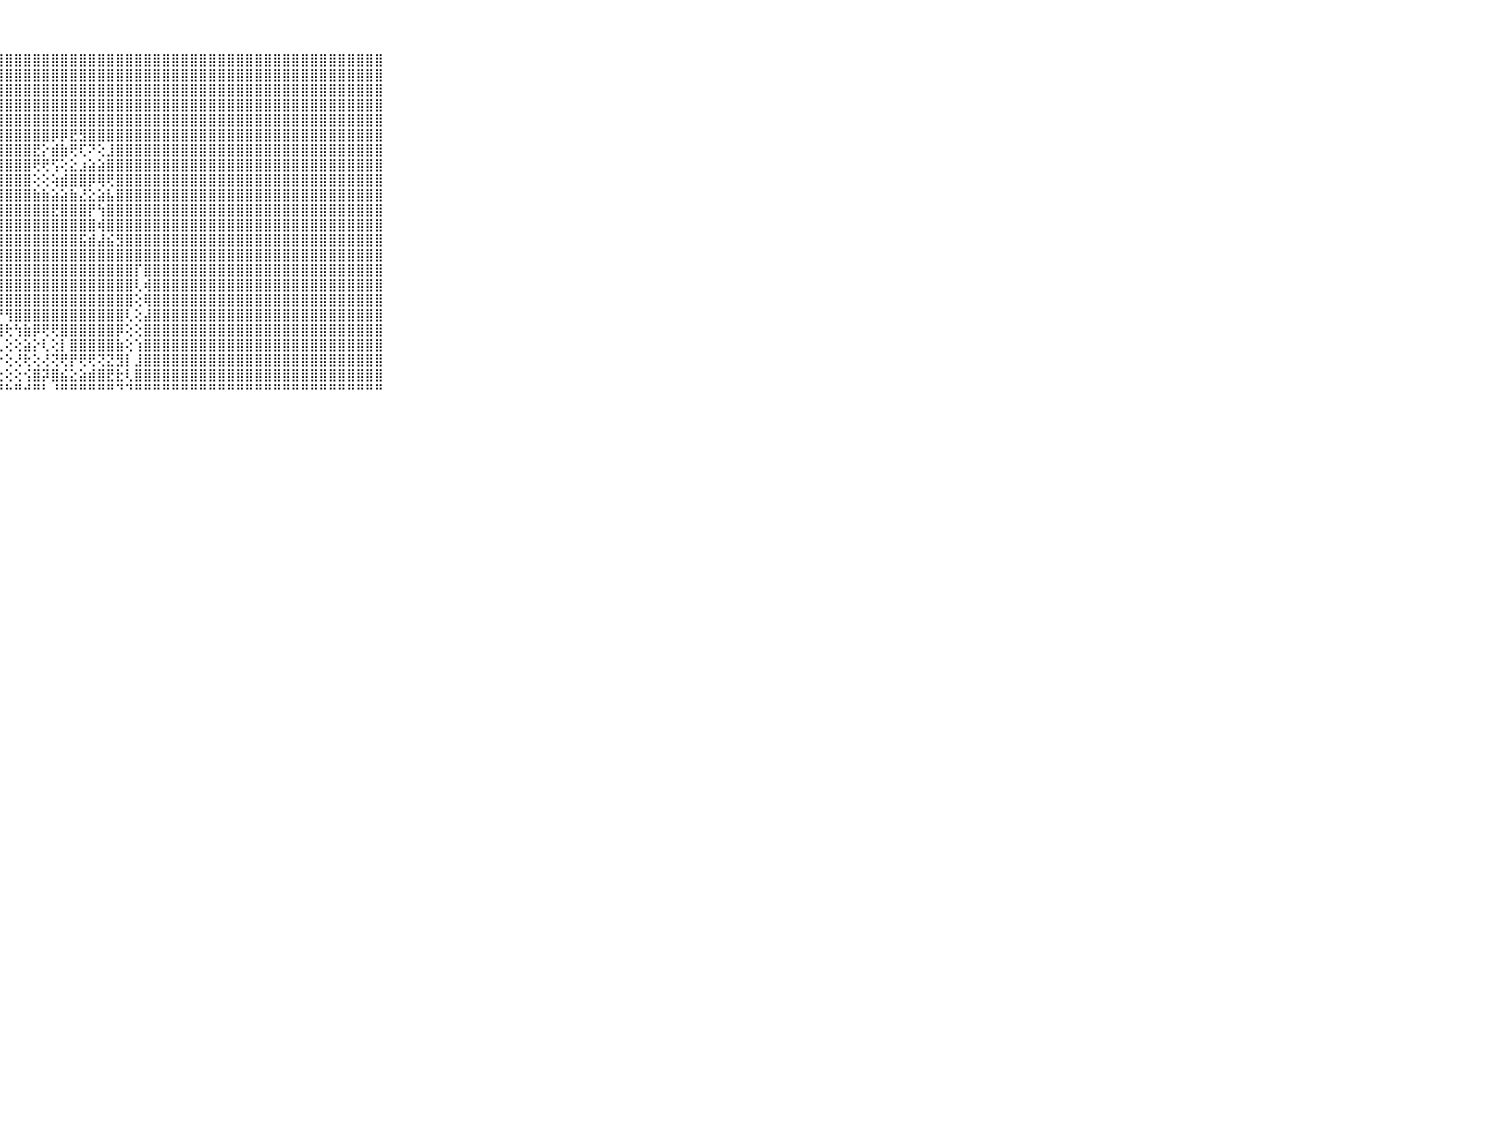

⠀⠀⠀⠀⠀⠀⠀⠀⠀⠀⠀⣿⣿⣿⣿⣿⣿⣿⣿⣿⣿⣿⣿⣿⣿⣿⣿⣿⣿⣿⣿⣿⣿⣿⣿⣿⣿⣿⣿⣿⣿⣿⣿⣿⣿⣿⣿⣿⣿⣿⣿⣿⣿⣿⣿⣿⣿⣿⣿⣿⣿⣿⣿⣿⣿⣿⣿⣿⣿⠀⠀⠀⠀⠀⠀⠀⠀⠀⠀⠀⠀
⠀⠀⠀⠀⠀⠀⠀⠀⠀⠀⠀⣿⣿⣿⣿⣿⣿⣿⣿⣿⣿⣿⣿⣿⣿⣿⣿⣿⣿⣿⣿⣿⣿⣿⣿⣿⣿⣿⣿⣿⣿⣿⣿⣿⣿⣿⣿⣿⣿⣿⣿⣿⣿⣿⣿⣿⣿⣿⣿⣿⣿⣿⣿⣿⣿⣿⣿⣿⣿⠀⠀⠀⠀⠀⠀⠀⠀⠀⠀⠀⠀
⠀⠀⠀⠀⠀⠀⠀⠀⠀⠀⠀⣿⣿⣿⣿⣿⣿⣿⣿⣿⣿⣿⣿⣿⣿⣿⣿⣿⣿⣿⣿⣿⣿⣿⣿⣿⣿⣿⣿⣿⣿⣿⣿⣿⣿⣿⣿⣿⣿⣿⣿⣿⣿⣿⣿⣿⣿⣿⣿⣿⣿⣿⣿⣿⣿⣿⣿⣿⣿⠀⠀⠀⠀⠀⠀⠀⠀⠀⠀⠀⠀
⠀⠀⠀⠀⠀⠀⠀⠀⠀⠀⠀⣿⣿⣿⣿⣿⣿⣿⣿⣿⣿⣿⣿⣿⣿⣿⣿⣿⣿⣿⣿⣿⣿⣿⣿⣿⣿⣿⣿⣿⣿⣿⣿⣿⣿⣿⣿⣿⣿⣿⣿⣿⣿⣿⣿⣿⣿⣿⣿⣿⣿⣿⣿⣿⣿⣿⣿⣿⣿⠀⠀⠀⠀⠀⠀⠀⠀⠀⠀⠀⠀
⠀⠀⠀⠀⠀⠀⠀⠀⠀⠀⠀⣿⣿⣿⣿⣿⣿⣿⣿⣿⣿⣿⣿⣿⣿⣿⣿⣿⣿⣿⣿⣿⣿⣿⣿⣿⣿⣿⣿⣿⣿⣿⣿⣿⣿⣿⣿⣿⣿⣿⣿⣿⣿⣿⣿⣿⣿⣿⣿⣿⣿⣿⣿⣿⣿⣿⣿⣿⣿⠀⠀⠀⠀⠀⠀⠀⠀⠀⠀⠀⠀
⠀⠀⠀⠀⠀⠀⠀⠀⠀⠀⠀⣿⣿⣿⣿⣿⣿⣿⣿⣿⣿⣿⣿⣿⣿⣿⣿⣿⣿⣿⣿⣿⣿⡿⡿⣟⣻⣿⣿⣿⣿⣿⣿⣿⣿⣿⣿⣿⣿⣿⣿⣿⣿⣿⣿⣿⣿⣿⣿⣿⣿⣿⣿⣿⣿⣿⣿⣿⣿⠀⠀⠀⠀⠀⠀⠀⠀⠀⠀⠀⠀
⠀⠀⠀⠀⠀⠀⠀⠀⠀⠀⠀⣿⣿⣿⣿⣿⣿⣿⣿⣿⣿⣿⣿⣿⣿⣿⣿⣿⣿⣿⣿⣟⡕⣾⣷⢟⢏⠝⢕⣸⣿⣿⣿⣿⣿⣿⣿⣿⣿⣿⣿⣿⣿⣿⣿⣿⣿⣿⣿⣿⣿⣿⣿⣿⣿⣿⣿⣿⣿⠀⠀⠀⠀⠀⠀⠀⠀⠀⠀⠀⠀
⠀⠀⠀⠀⠀⠀⠀⠀⠀⠀⠀⣿⣿⣿⣿⣿⣿⣿⣿⣿⣿⣿⣿⣿⣿⣿⣿⣿⣿⣿⣿⢟⢟⢫⢕⣕⣰⣵⣵⣿⣿⣿⣿⣿⣿⣿⣿⣿⣿⣿⣿⣿⣿⣿⣿⣿⣿⣿⣿⣿⣿⣿⣿⣿⣿⣿⣿⣿⣿⠀⠀⠀⠀⠀⠀⠀⠀⠀⠀⠀⠀
⠀⠀⠀⠀⠀⠀⠀⠀⠀⠀⠀⣿⣿⣿⣿⣿⣿⣿⣿⣿⣿⣿⣿⣿⣿⣿⣿⣿⣿⣿⣿⢕⢕⢵⣾⣿⣿⡿⢿⢟⣿⣿⣿⣿⣿⣿⣿⣿⣿⣿⣿⣿⣿⣿⣿⣿⣿⣿⣿⣿⣿⣿⣿⣿⣿⣿⣿⣿⣿⠀⠀⠀⠀⠀⠀⠀⠀⠀⠀⠀⠀
⠀⠀⠀⠀⠀⠀⠀⠀⠀⠀⠀⣿⣿⣿⣿⣿⣿⣿⣿⣿⣿⣿⣿⣿⣿⣿⣿⣿⣿⣿⣿⣷⣷⣵⣵⣷⣜⣕⣵⣧⣿⣿⣿⣿⣿⣿⣿⣿⣿⣿⣿⣿⣿⣿⣿⣿⣿⣿⣿⣿⣿⣿⣿⣿⣿⣿⣿⣿⣿⠀⠀⠀⠀⠀⠀⠀⠀⠀⠀⠀⠀
⠀⠀⠀⠀⠀⠀⠀⠀⠀⠀⠀⣿⣿⣿⣿⣿⣿⣿⣿⣿⣿⣿⣿⣿⣿⣿⣿⣿⣿⣿⣿⣿⣿⣟⣿⣿⣿⡟⢳⣿⣿⣿⣿⣿⣿⣿⣿⣿⣿⣿⣿⣿⣿⣿⣿⣿⣿⣿⣿⣿⣿⣿⣿⣿⣿⣿⣿⣿⣿⠀⠀⠀⠀⠀⠀⠀⠀⠀⠀⠀⠀
⠀⠀⠀⠀⠀⠀⠀⠀⠀⠀⠀⣿⣿⣿⣿⣿⣿⣿⣿⣿⣿⣿⣿⣿⣿⣿⣿⣿⣿⣿⣿⣿⣿⣿⣿⣿⣿⣿⢾⣿⣿⣿⣿⣿⣿⣿⣿⣿⣿⣿⣿⣿⣿⣿⣿⣿⣿⣿⣿⣿⣿⣿⣿⣿⣿⣿⣿⣿⣿⠀⠀⠀⠀⠀⠀⠀⠀⠀⠀⠀⠀
⠀⠀⠀⠀⠀⠀⠀⠀⠀⠀⠀⣿⣿⣿⣿⣿⣿⣿⣿⣿⣿⣿⣿⣿⣿⣿⣿⣿⣿⣿⣿⣿⣿⣿⣿⣿⣯⣾⣼⣮⣻⣿⣿⣿⣿⣿⣿⣿⣿⣿⣿⣿⣿⣿⣿⣿⣿⣿⣿⣿⣿⣿⣿⣿⣿⣿⣿⣿⣿⠀⠀⠀⠀⠀⠀⠀⠀⠀⠀⠀⠀
⠀⠀⠀⠀⠀⠀⠀⠀⠀⠀⠀⣿⣿⣿⣿⣿⣿⣿⣿⣿⣿⣿⣿⣿⣿⣿⣿⣿⣿⣿⣿⣿⣿⣿⣿⣿⣿⣿⣿⣿⣿⣿⣿⣿⣿⣿⣿⣿⣿⣿⣿⣿⣿⣿⣿⣿⣿⣿⣿⣿⣿⣿⣿⣿⣿⣿⣿⣿⣿⠀⠀⠀⠀⠀⠀⠀⠀⠀⠀⠀⠀
⠀⠀⠀⠀⠀⠀⠀⠀⠀⠀⠀⣿⣿⣿⣿⣿⣿⣿⣿⣿⣿⣿⣿⣿⣿⣿⣿⣿⣿⣿⣿⣿⣿⣿⣿⣿⣿⣿⣿⣿⣿⣿⡏⣿⣿⣿⣿⣿⣿⣿⣿⣿⣿⣿⣿⣿⣿⣿⣿⣿⣿⣿⣿⣿⣿⣿⣿⣿⣿⠀⠀⠀⠀⠀⠀⠀⠀⠀⠀⠀⠀
⠀⠀⠀⠀⠀⠀⠀⠀⠀⠀⠀⣿⣿⣿⣿⣿⣿⣿⣿⣿⣿⣿⣿⣿⣿⣿⣿⣿⣿⣿⣿⣿⣿⣿⣿⣿⣿⣿⣿⣿⣿⣿⢇⢾⣿⣿⣿⣿⣿⣿⣿⣿⣿⣿⣿⣿⣿⣿⣿⣿⣿⣿⣿⣿⣿⣿⣿⣿⣿⠀⠀⠀⠀⠀⠀⠀⠀⠀⠀⠀⠀
⠀⠀⠀⠀⠀⠀⠀⠀⠀⠀⠀⣿⣿⣿⣿⣿⣿⣿⣿⣿⣿⣿⣿⣿⣿⣿⣿⣿⣿⣿⣿⣿⣿⣿⣿⣿⣿⣿⣿⣿⣿⣿⢕⢿⣿⣿⣿⣿⣿⣿⣿⣿⣿⣿⣿⣿⣿⣿⣿⣿⣿⣿⣿⣿⣿⣿⣿⣿⣿⠀⠀⠀⠀⠀⠀⠀⠀⠀⠀⠀⠀
⠀⠀⠀⠀⠀⠀⠀⠀⠀⠀⠀⣿⣿⣿⣿⣿⣿⣿⣿⣿⣿⣿⣿⣿⢻⣿⣿⡟⢻⣿⣿⣿⣿⣿⣿⣿⣿⣿⣿⣿⣿⢇⢕⣼⣿⣿⣿⣿⣿⣿⣿⣿⣿⣿⣿⣿⣿⣿⣿⣿⣿⣿⣿⣿⣿⣿⣿⣿⣿⠀⠀⠀⠀⠀⠀⠀⠀⠀⠀⠀⠀
⠀⠀⠀⠀⠀⠀⠀⠀⠀⠀⠀⣿⣿⣿⣿⣿⣿⣿⣿⣿⣿⣿⣿⣷⣿⣷⣿⢿⢗⢳⣷⡿⢟⢟⣿⣿⣿⣿⣿⣿⡿⢕⢕⣿⣿⣿⣿⣿⣿⣿⣿⣿⣿⣿⣿⣿⣿⣿⣿⣿⣿⣿⣿⣿⣿⣿⣿⣿⣿⠀⠀⠀⠀⠀⠀⠀⠀⠀⠀⠀⠀
⠀⠀⠀⠀⠀⠀⠀⠀⠀⠀⠀⣿⣿⣿⣿⣿⣿⣿⣿⣿⣿⣿⣿⣿⢸⡿⣗⢇⢕⢕⣵⡕⢇⢕⡇⣿⣿⣿⣿⣿⣷⢕⢱⣿⣿⣿⣿⣿⣿⣿⣿⣿⣿⣿⣿⣿⣿⣿⣿⣿⣿⣿⣿⣿⣿⣿⣿⣿⣿⠀⠀⠀⠀⠀⠀⠀⠀⠀⠀⠀⠀
⠀⠀⠀⠀⠀⠀⠀⠀⠀⠀⠀⣿⣿⣿⣿⣿⣿⣿⣿⣿⣿⣿⣿⣿⣧⣕⣵⡕⢕⢜⢗⢕⢜⢝⢟⡟⢟⢟⢝⣝⣻⡇⣸⣿⣿⣿⣿⣿⣿⣿⣿⣿⣿⣿⣿⣿⣿⣿⣿⣿⣿⣿⣿⣿⣿⣿⣿⣿⣿⠀⠀⠀⠀⠀⠀⠀⠀⠀⠀⠀⠀
⠀⠀⠀⠀⠀⠀⠀⠀⠀⠀⠀⣿⣿⣿⣿⣿⣿⣿⣿⣿⣿⣿⣿⣿⣿⣿⣿⣕⢕⢕⢪⣿⡽⣿⣮⣕⣵⣾⣿⣟⣗⢇⣿⣿⣿⣿⣿⣿⣿⣿⣿⣿⣿⣿⣿⣿⣿⣿⣿⣿⣿⣿⣿⣿⣿⣿⣿⣿⣿⠀⠀⠀⠀⠀⠀⠀⠀⠀⠀⠀⠀
⠀⠀⠀⠀⠀⠀⠀⠀⠀⠀⠀⠛⠛⠛⠛⠛⠛⠛⠛⠛⠛⠛⠛⠛⠛⠛⠛⠛⠓⠛⠚⠛⠃⠘⠛⠛⠛⠛⠛⠛⠙⠙⠛⠛⠛⠛⠛⠛⠛⠛⠛⠛⠛⠛⠛⠛⠛⠛⠛⠛⠛⠛⠛⠛⠛⠛⠛⠛⠛⠀⠀⠀⠀⠀⠀⠀⠀⠀⠀⠀⠀